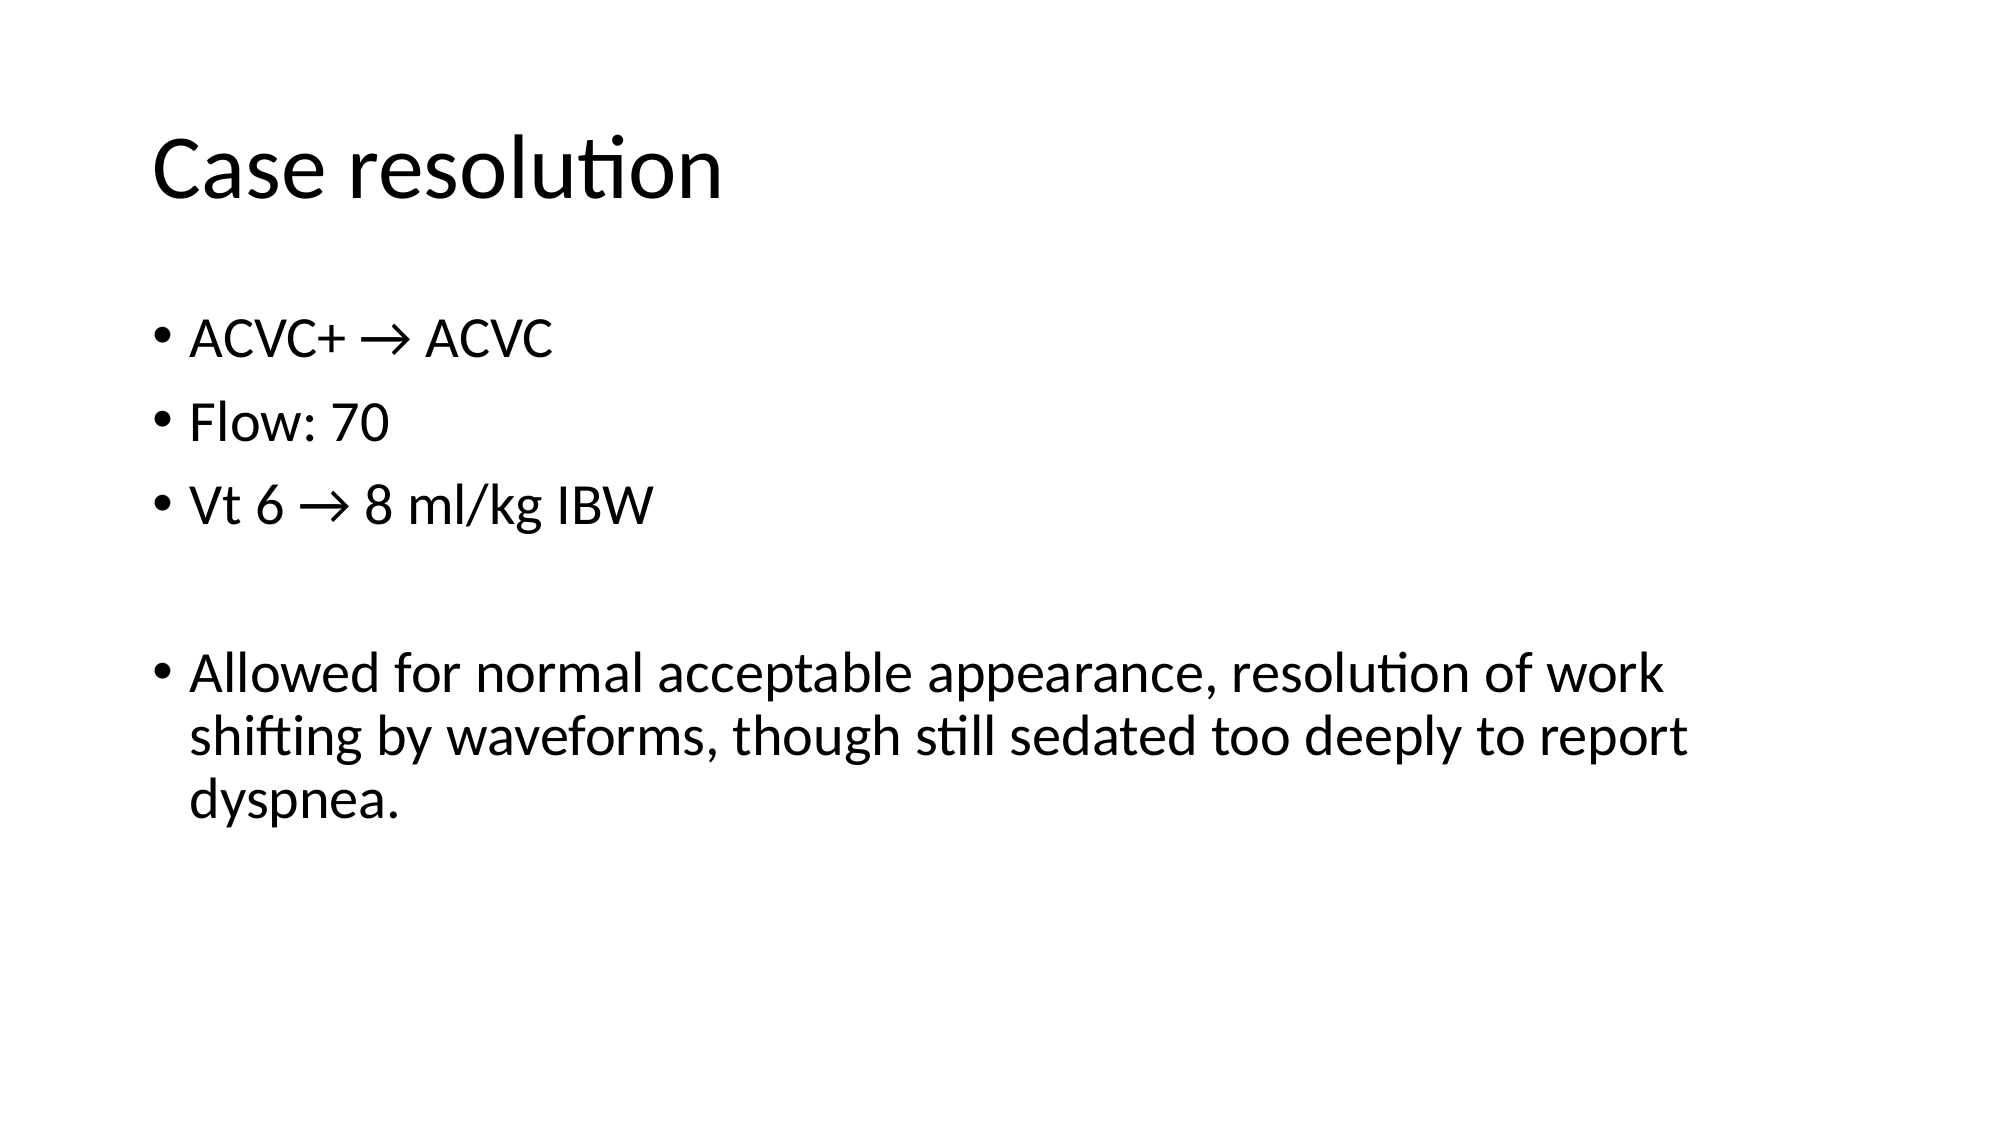

# Case resolution
ACVC+ → ACVC
Flow: 70
Vt 6 → 8 ml/kg IBW

Allowed for normal acceptable appearance, resolution of work shifting by waveforms, though still sedated too deeply to report dyspnea.